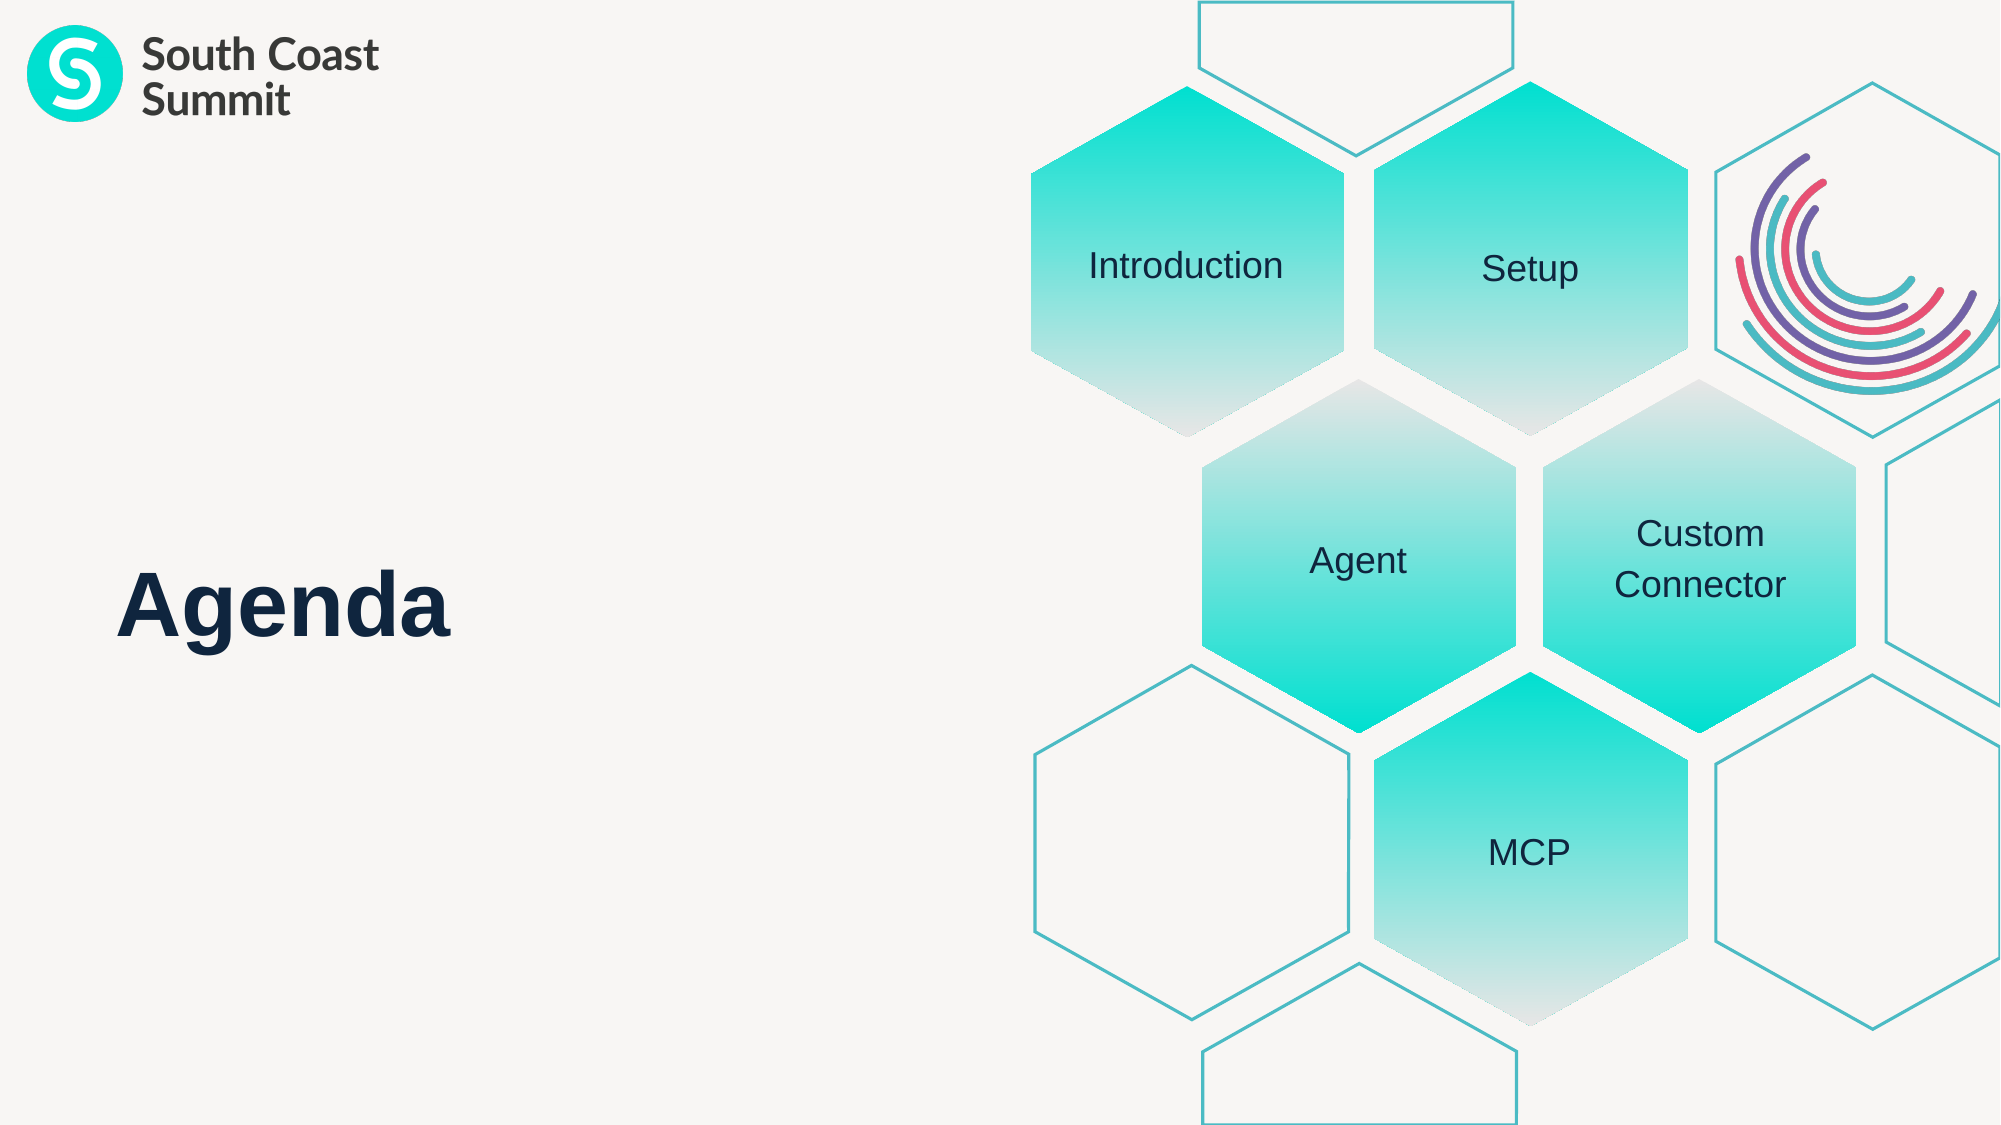

Introduction
Setup
# Agenda
Custom Connector
Agent
MCP